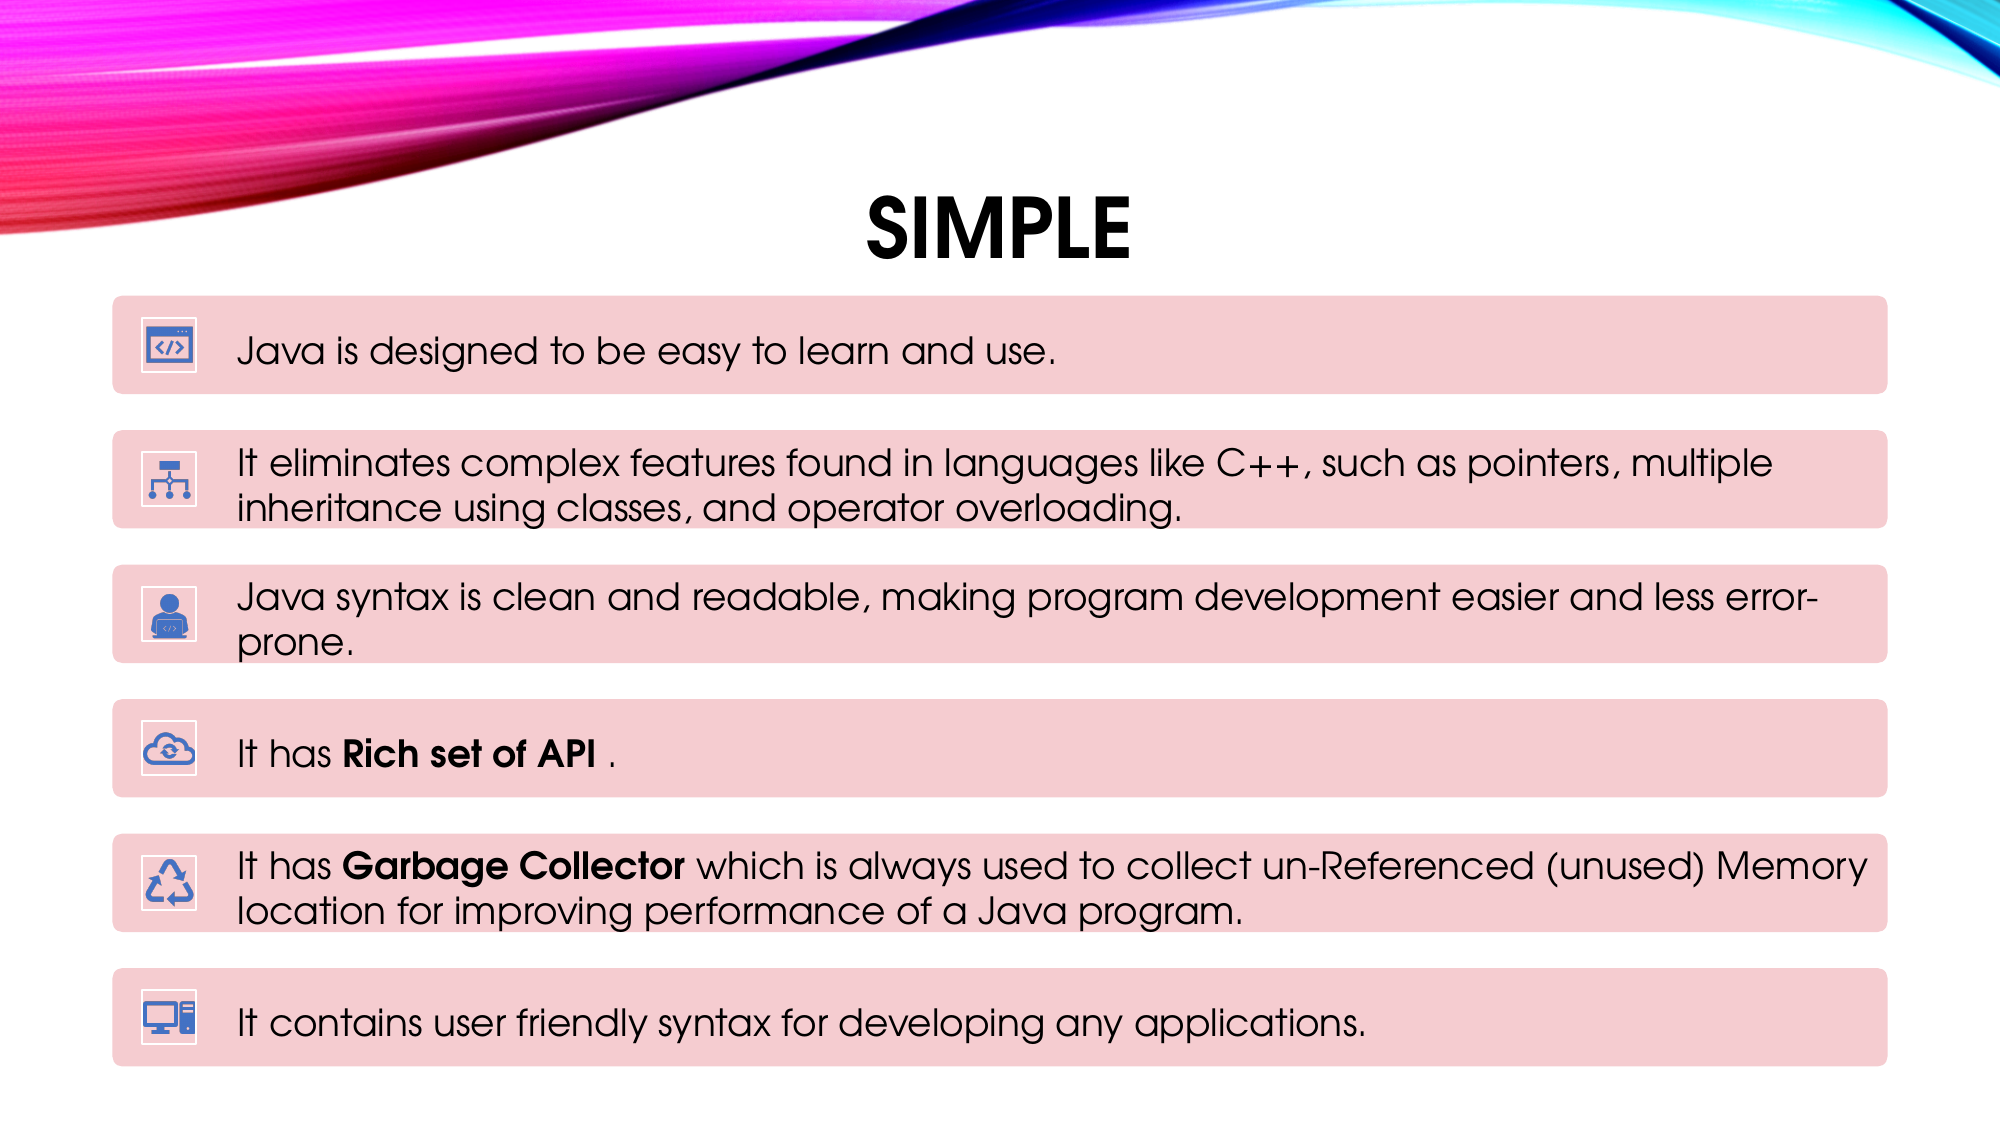

# SIMPLE
Java is designed to be easy to learn and use.
It eliminates complex features found in languages like C++, such as pointers, multiple inheritance using classes, and operator overloading.
Java syntax is clean and readable, making program development easier and less error-prone.
It has Rich set of API .
It has Garbage Collector which is always used to collect un-Referenced (unused) Memory location for improving performance of a Java program.
It contains user friendly syntax for developing any applications.